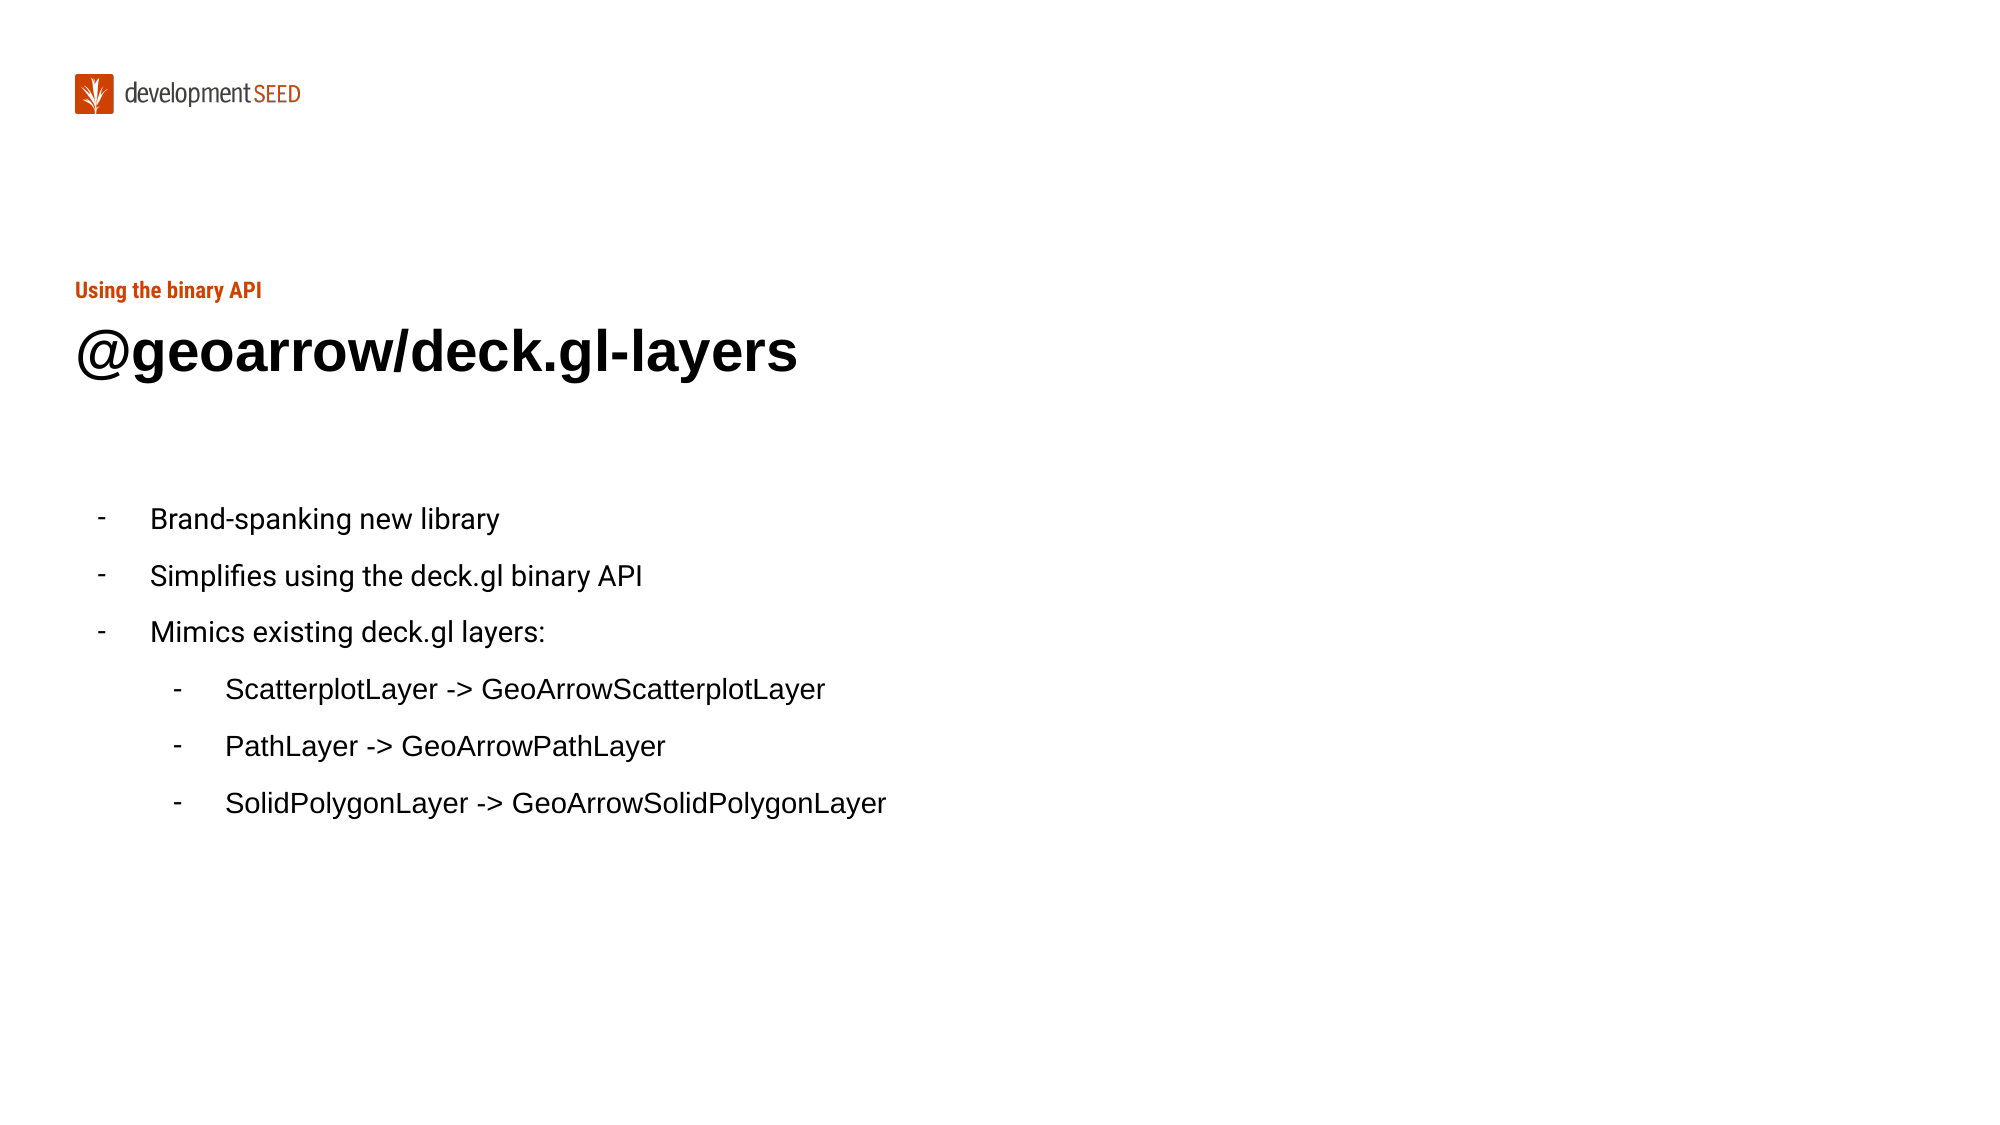

# Using the binary API
@geoarrow/deck.gl-layers
Brand-spanking new library
Simplifies using the deck.gl binary API
Mimics existing deck.gl layers:
ScatterplotLayer -> GeoArrowScatterplotLayer
PathLayer -> GeoArrowPathLayer
SolidPolygonLayer -> GeoArrowSolidPolygonLayer